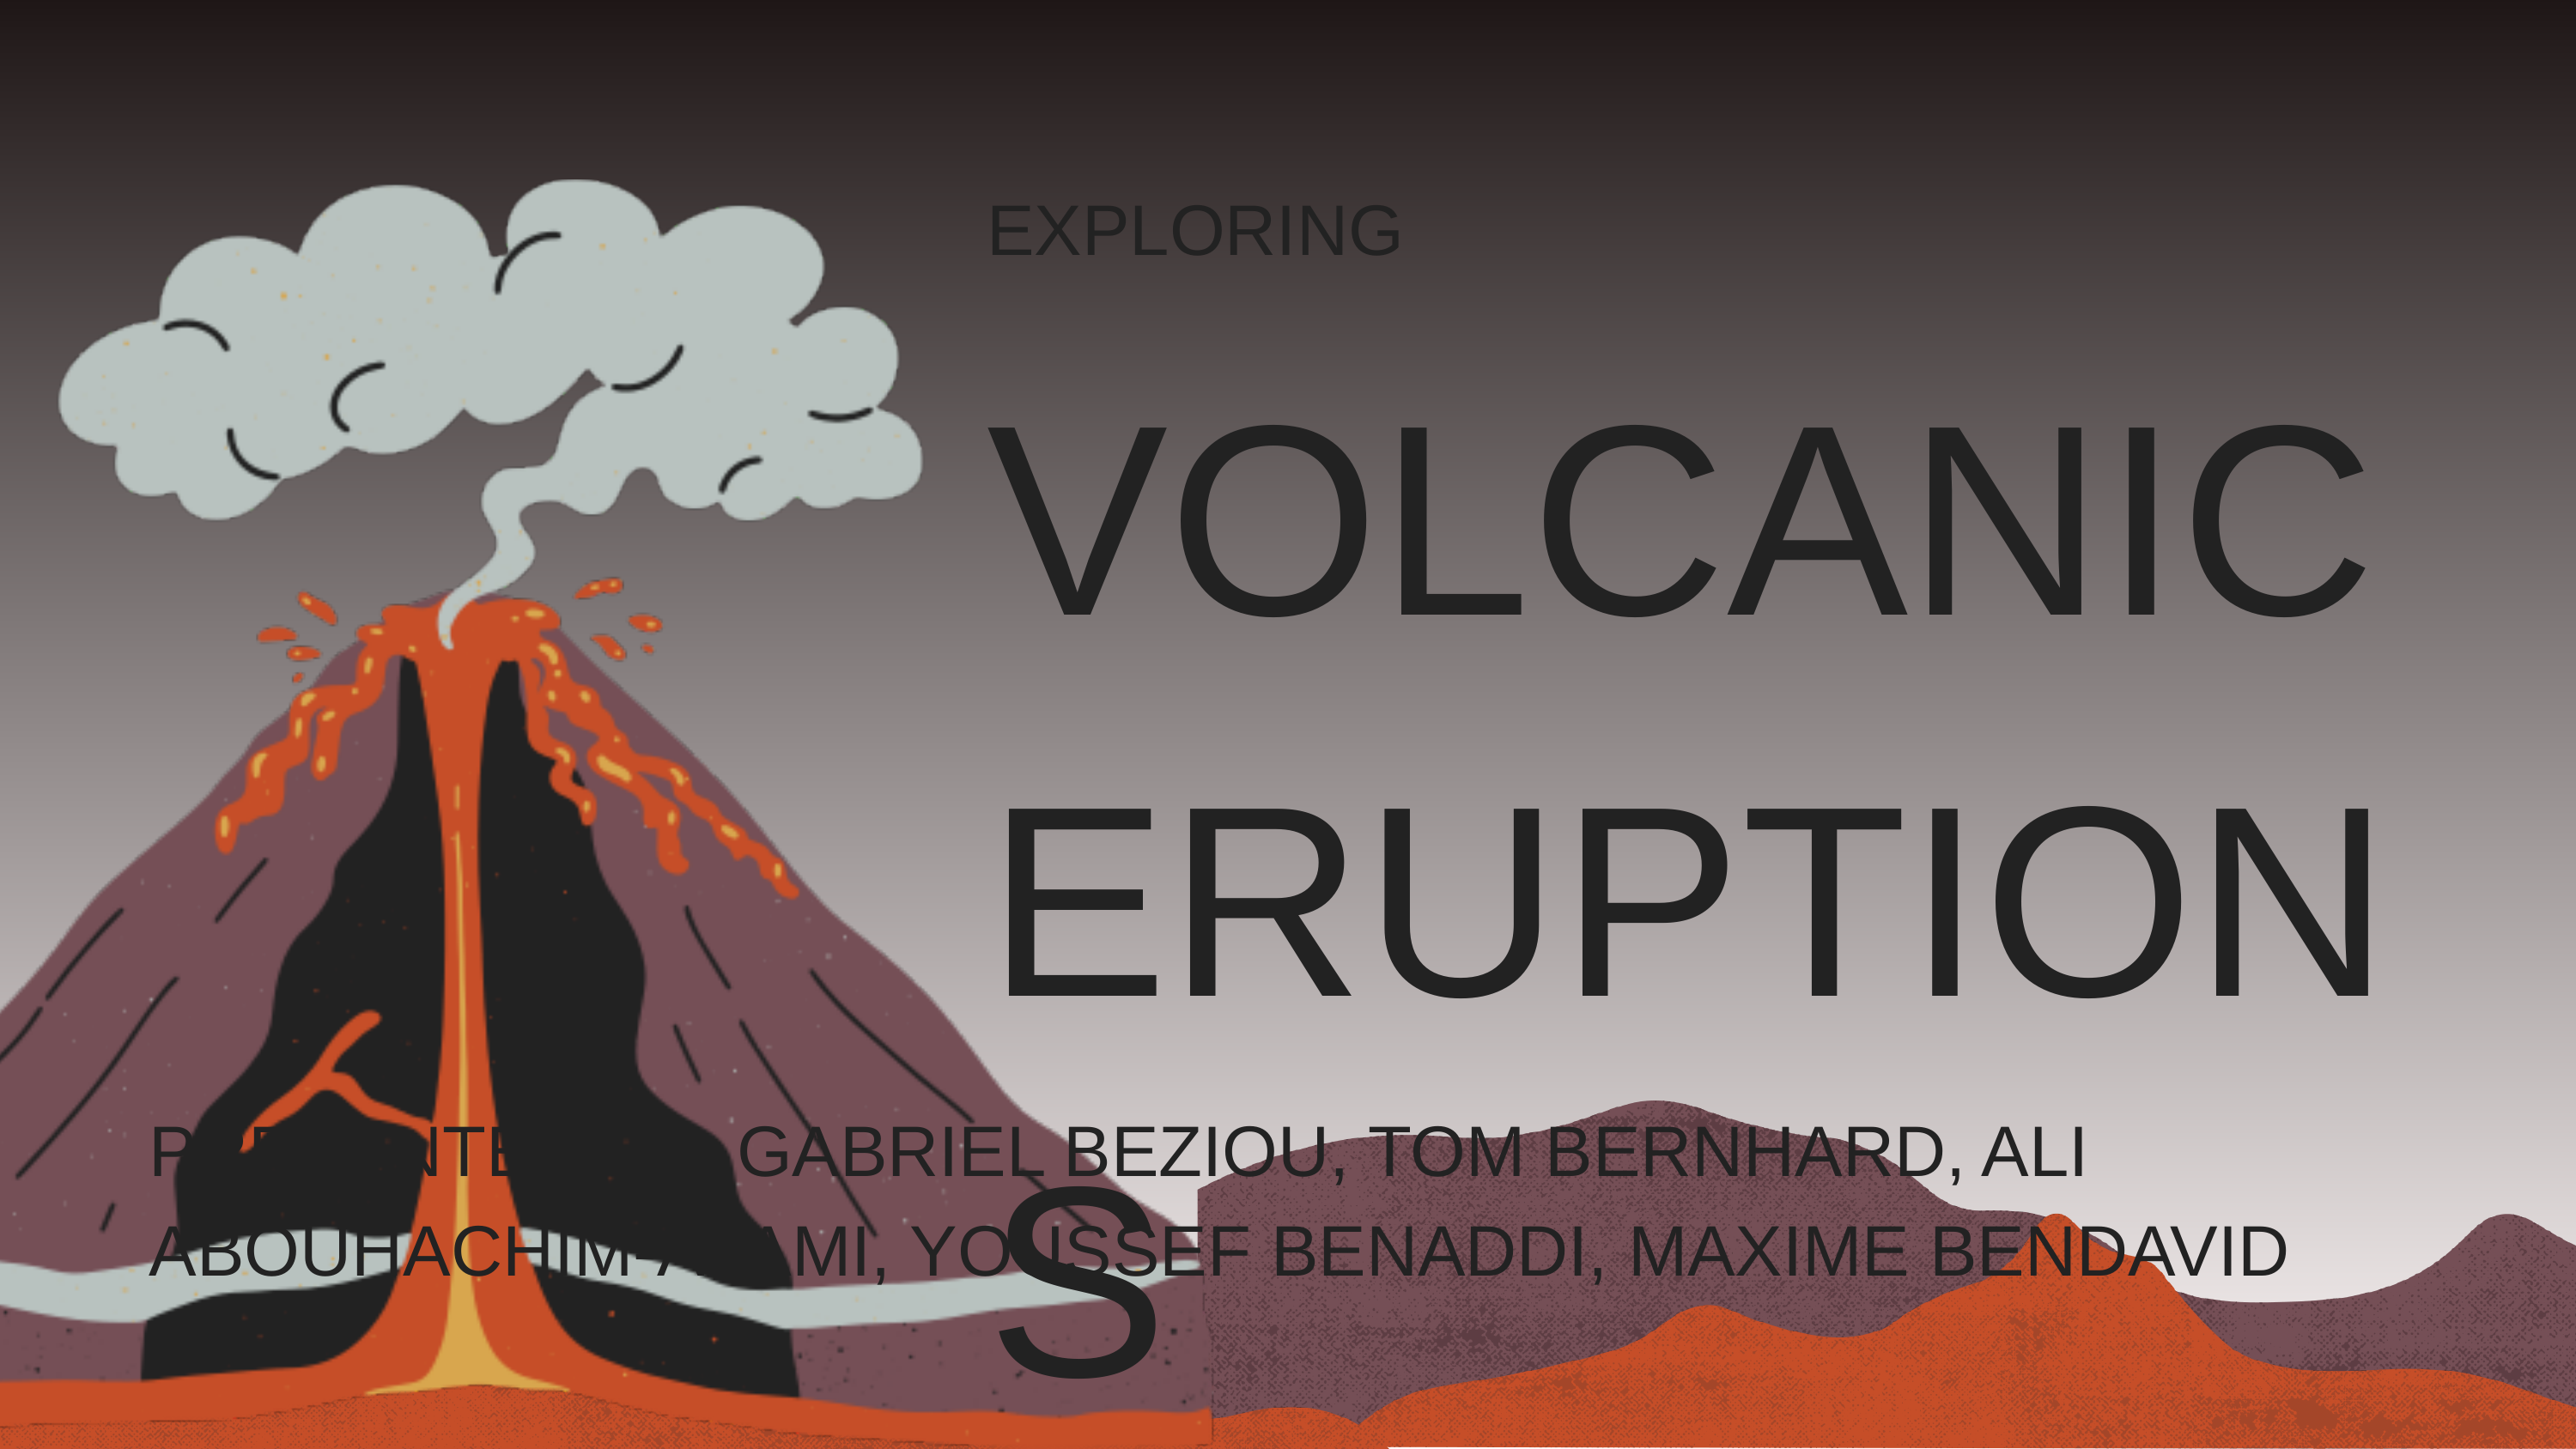

EXPLORING

VOLCANIC ERUPTIONS
PRESENTED BY: GABRIEL BEZIOU, TOM BERNHARD, ALI ABOUHACHIM-ALAMI, YOUSSEF BENADDI, MAXIME BENDAVID